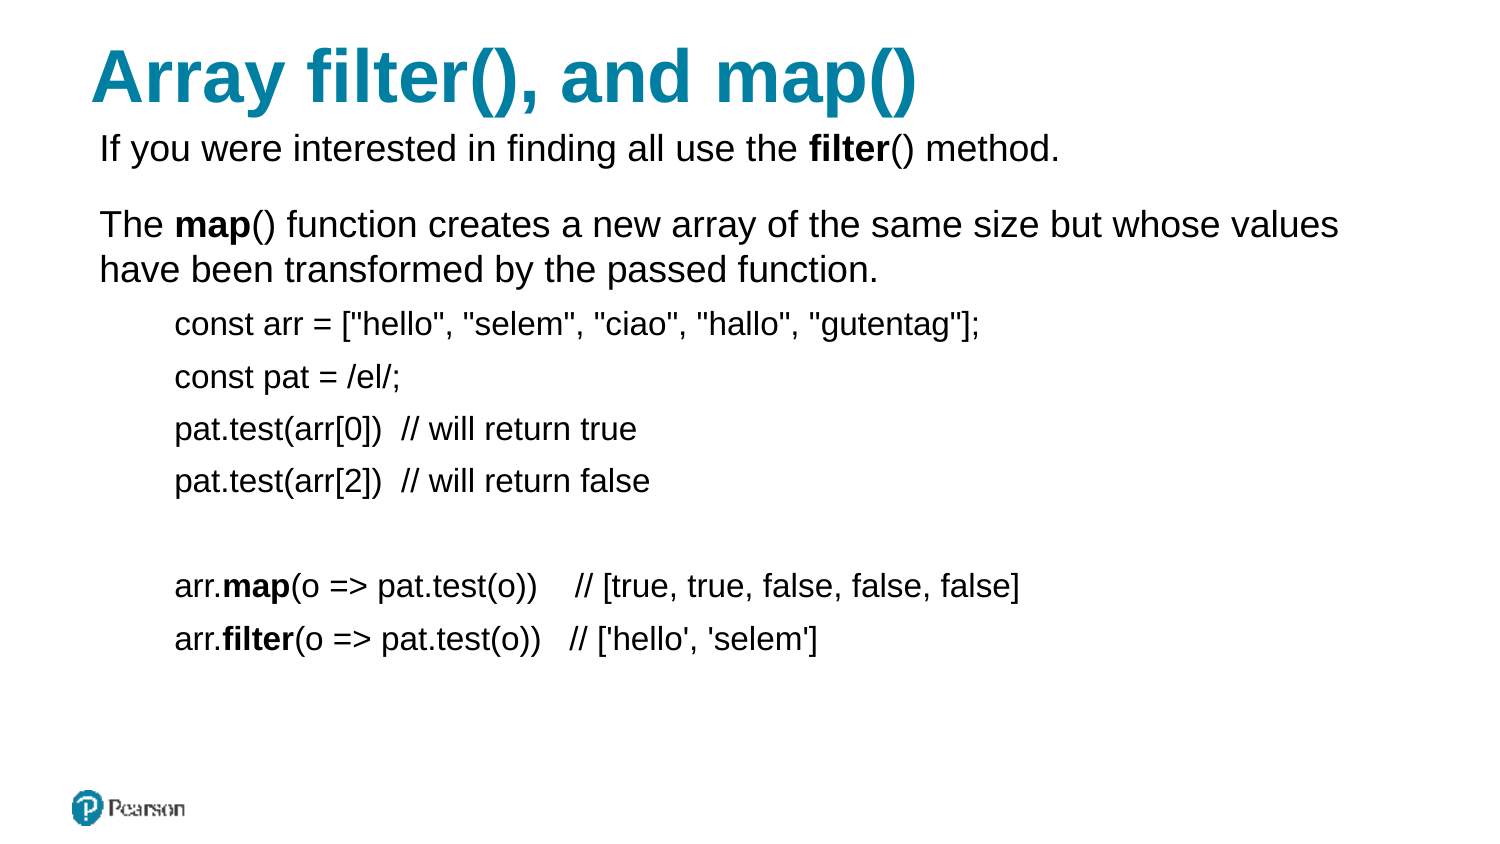

# Array filter(), and map()
If you were interested in finding all use the filter() method.
The map() function creates a new array of the same size but whose values have been transformed by the passed function.
const arr = ["hello", "selem", "ciao", "hallo", "gutentag"];
const pat = /el/;
pat.test(arr[0])  // will return true
pat.test(arr[2])  // will return false

arr.map(o => pat.test(o))    // [true, true, false, false, false]
arr.filter(o => pat.test(o))   // ['hello', 'selem']